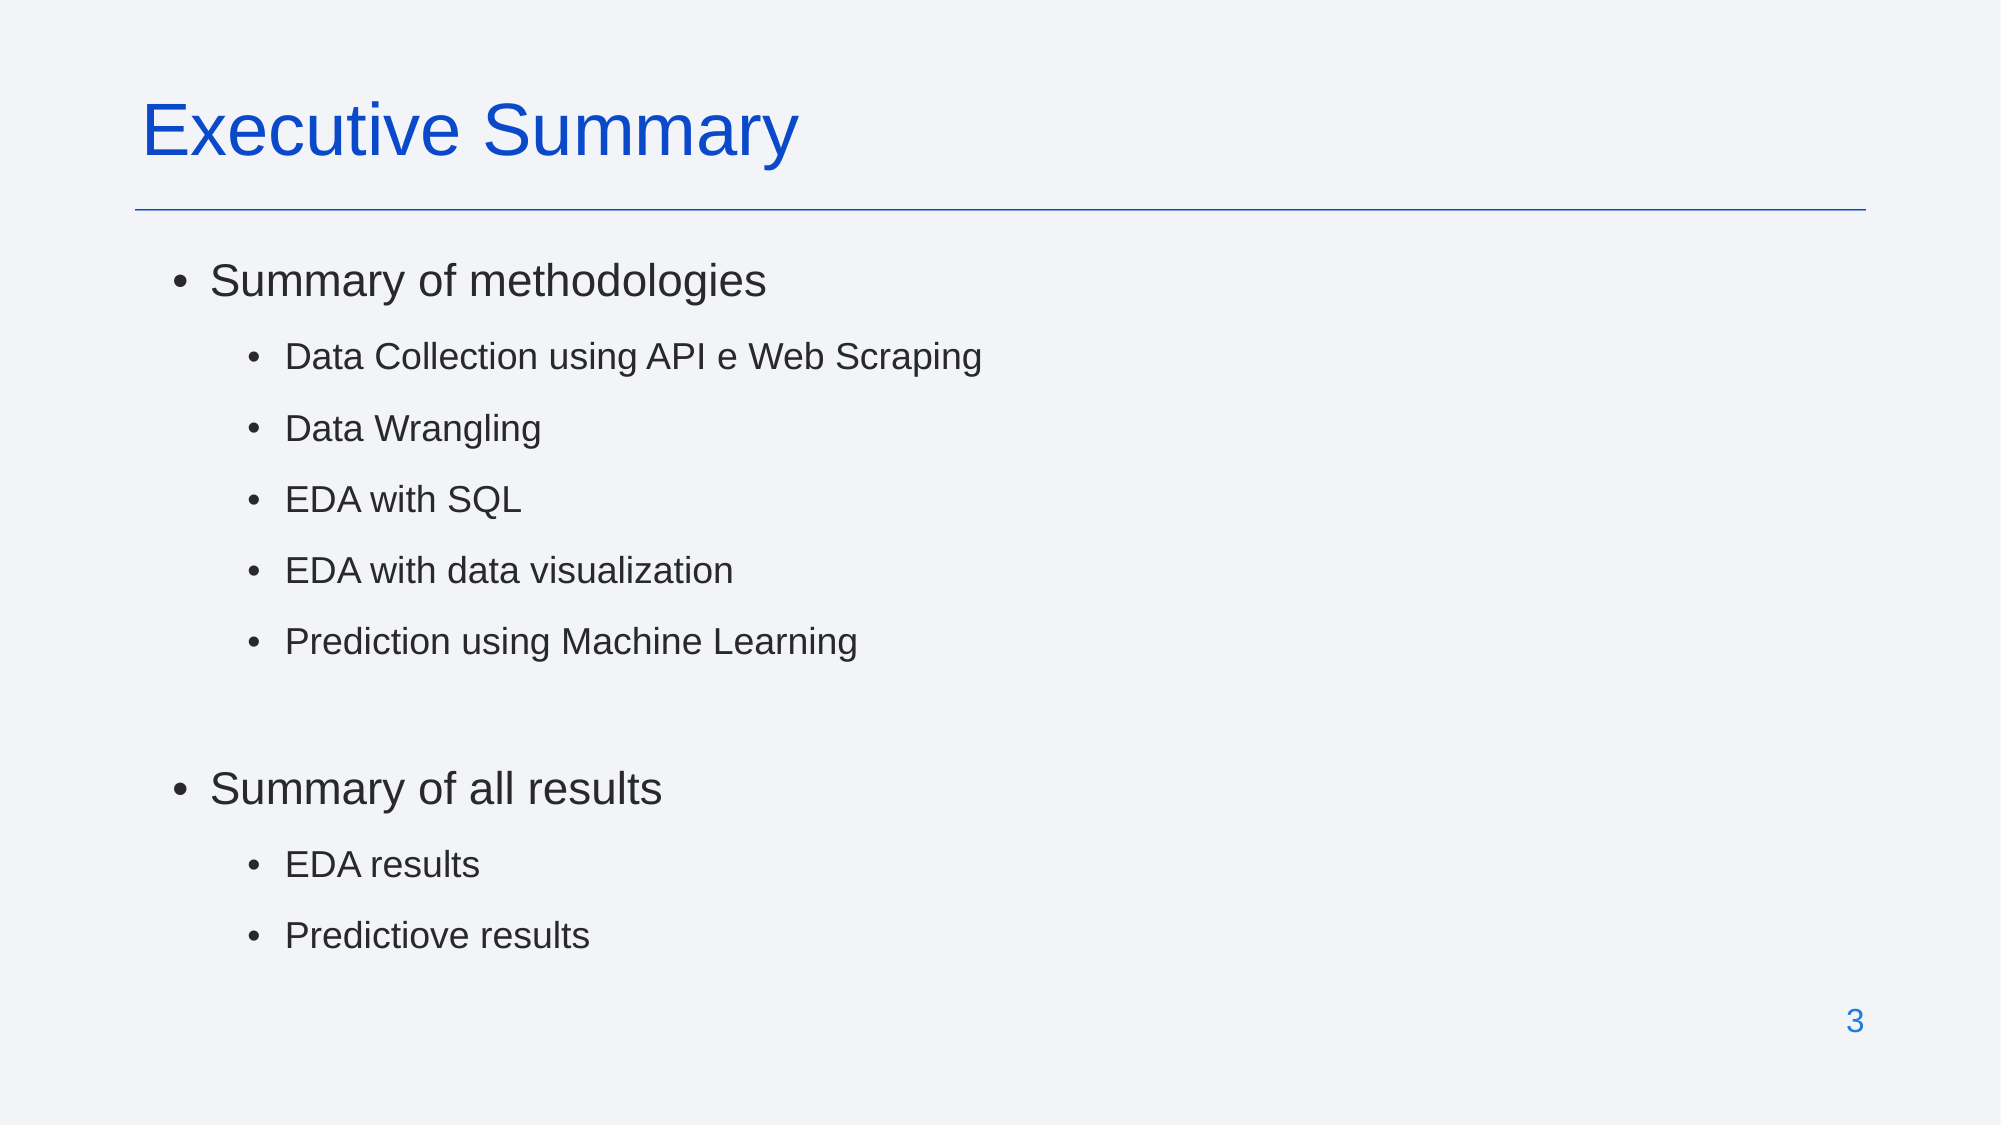

Executive Summary
Summary of methodologies
Data Collection using API e Web Scraping
Data Wrangling
EDA with SQL
EDA with data visualization
Prediction using Machine Learning

Summary of all results
EDA results
Predictiove results
3